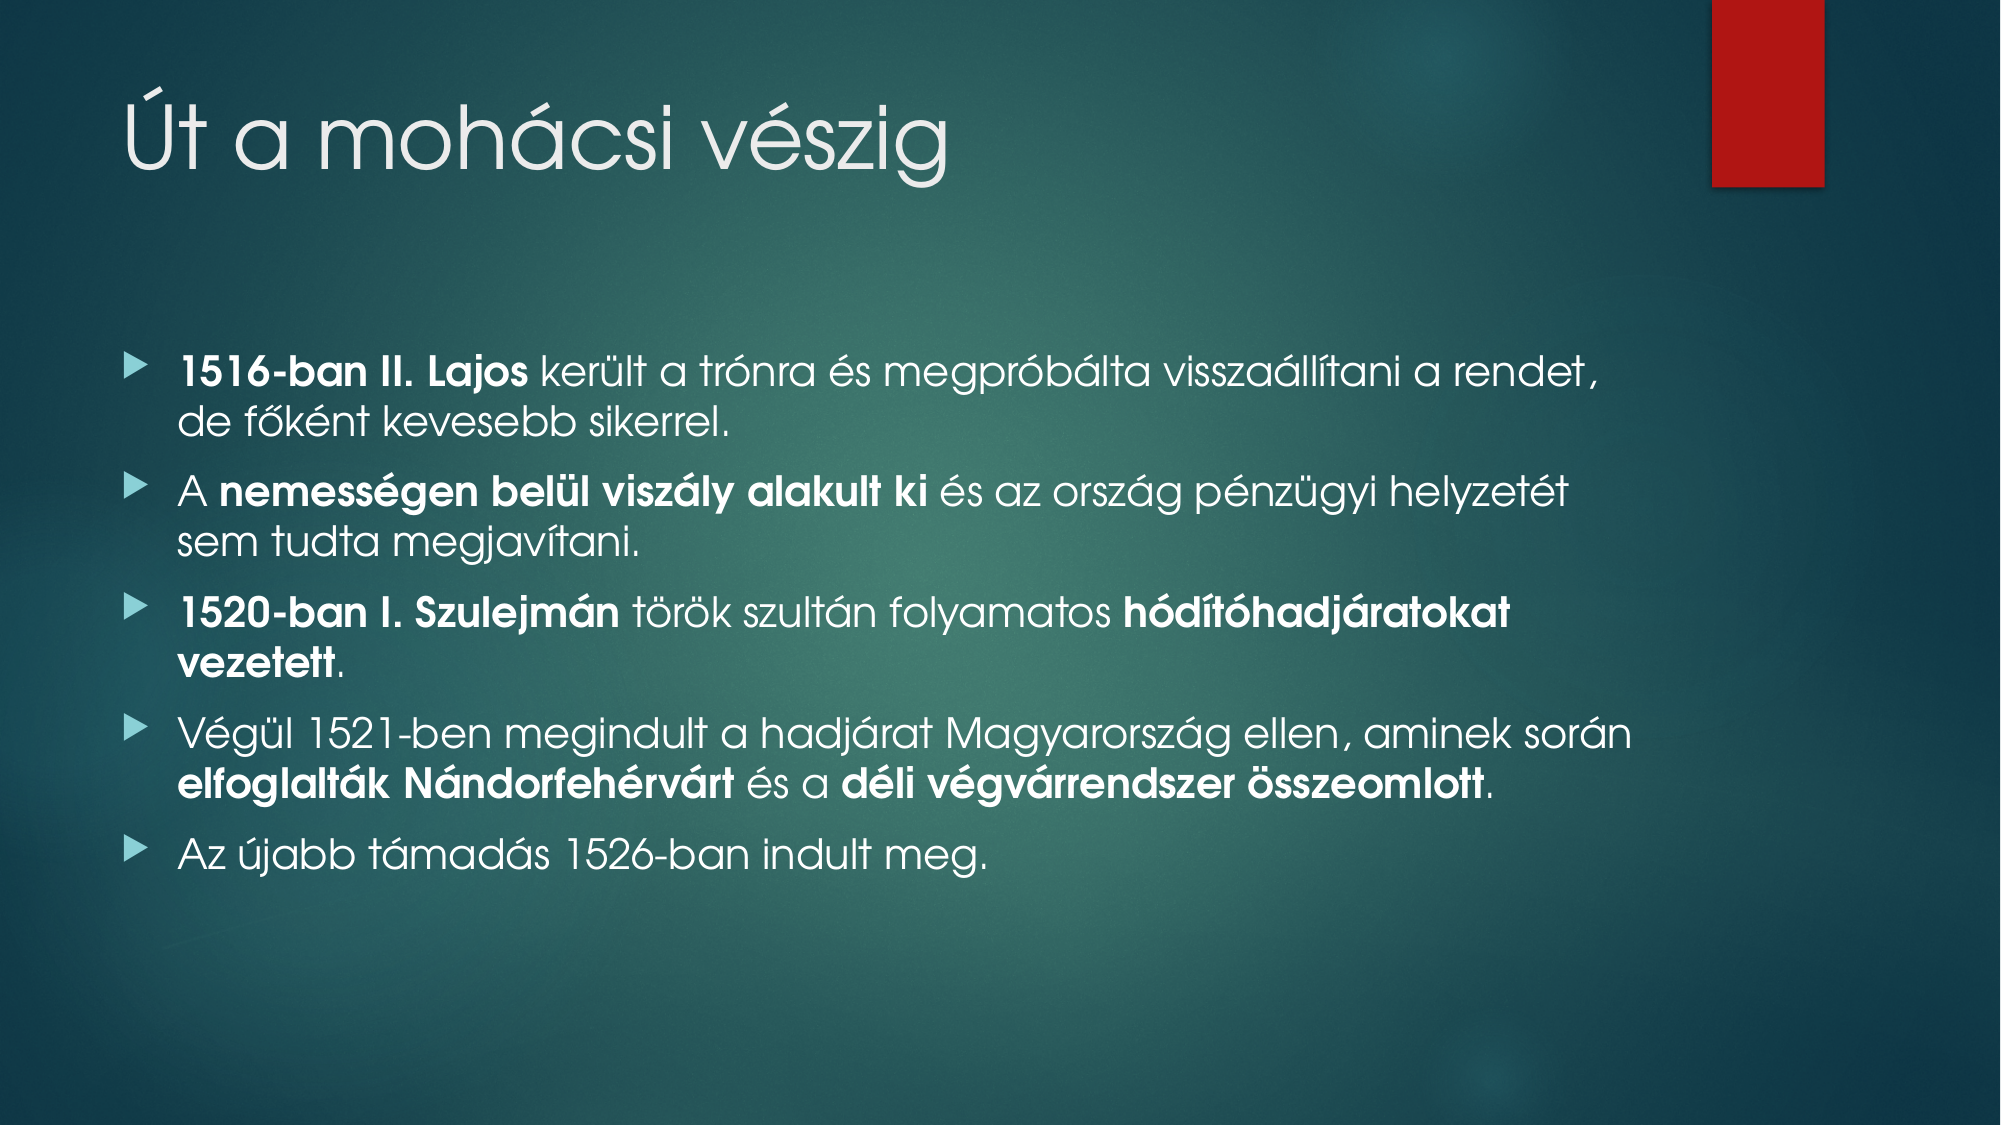

# Út a mohácsi vészig
1516-ban II. Lajos került a trónra és megpróbálta visszaállítani a rendet, de főként kevesebb sikerrel.
A nemességen belül viszály alakult ki és az ország pénzügyi helyzetét sem tudta megjavítani.
1520-ban I. Szulejmán török szultán folyamatos hódítóhadjáratokat vezetett.
Végül 1521-ben megindult a hadjárat Magyarország ellen, aminek során elfoglalták Nándorfehérvárt és a déli végvárrendszer összeomlott.
Az újabb támadás 1526-ban indult meg.